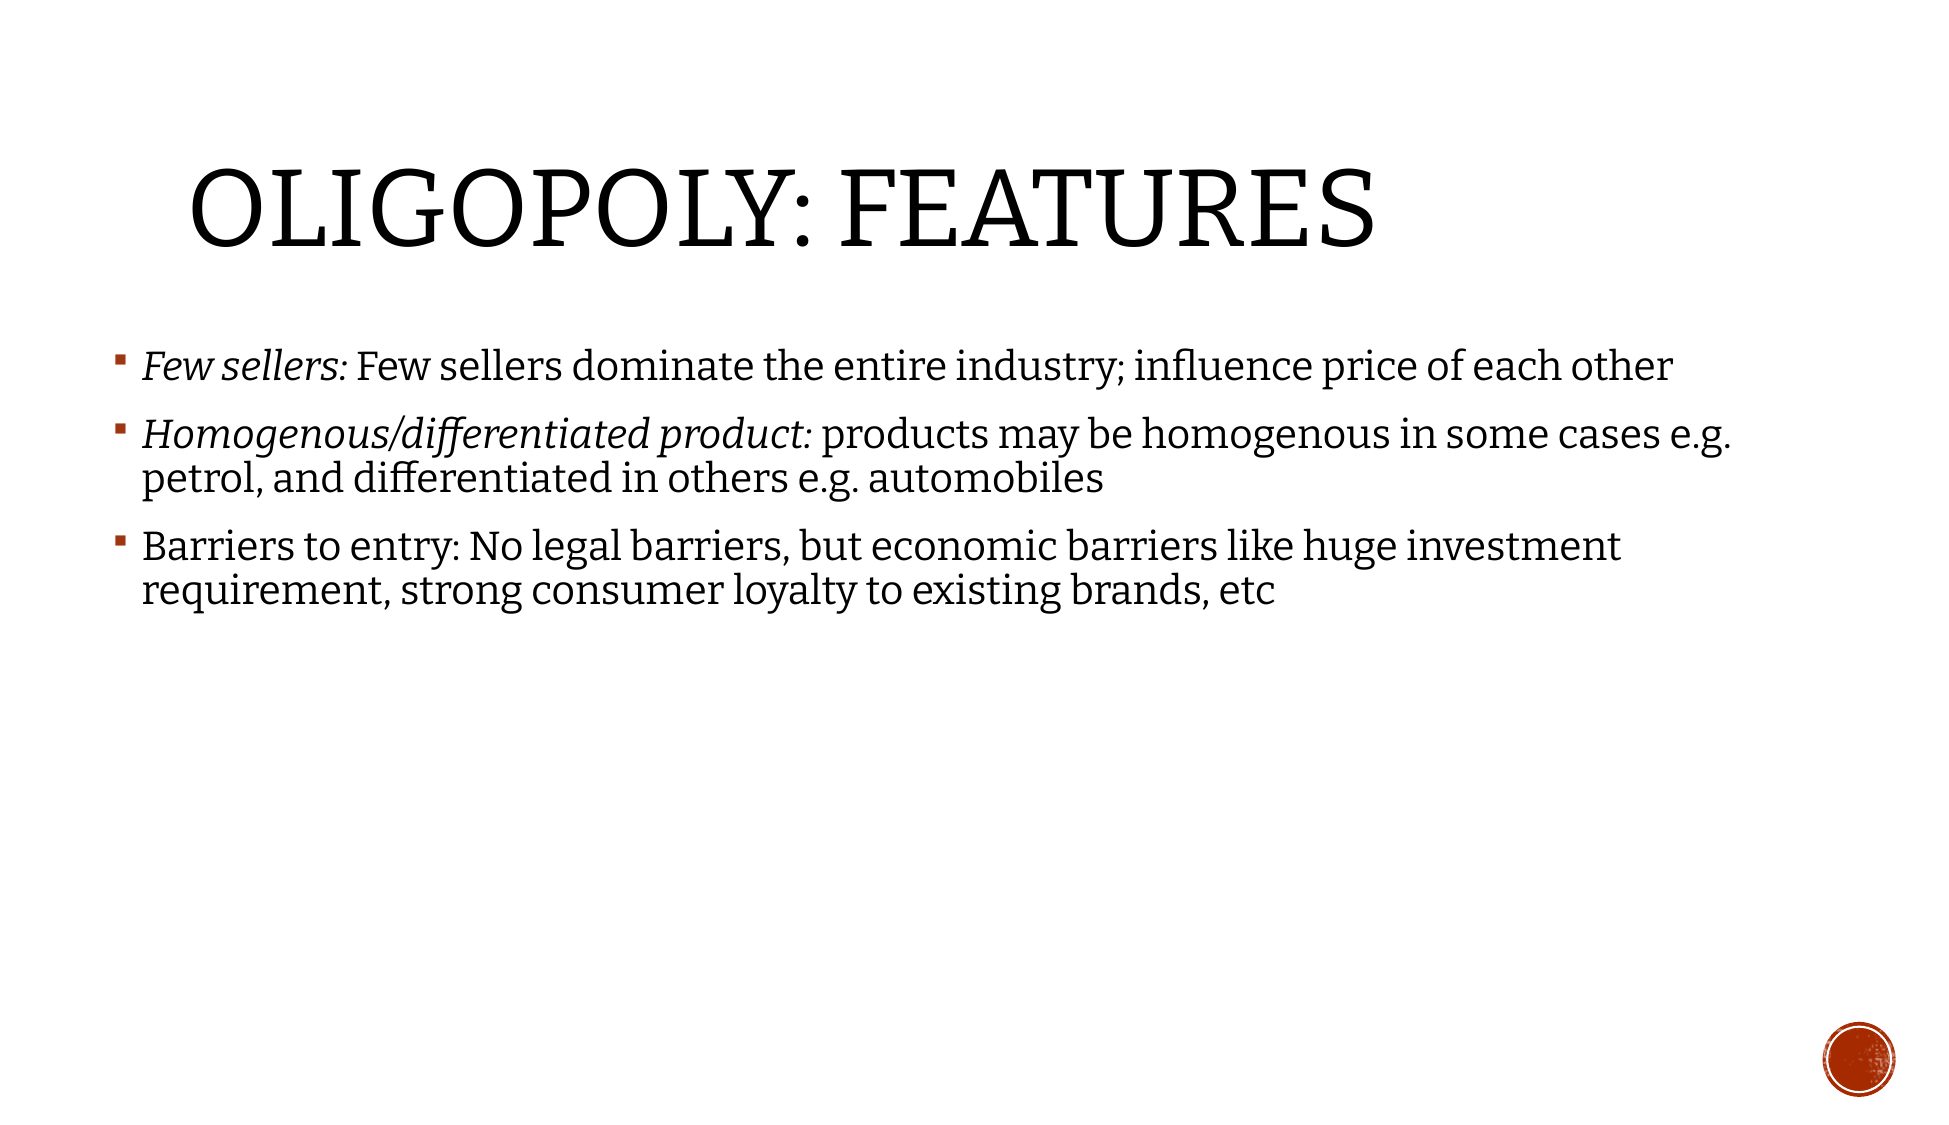

# Oligopoly: features
Few sellers: Few sellers dominate the entire industry; influence price of each other
Homogenous/differentiated product: products may be homogenous in some cases e.g. petrol, and differentiated in others e.g. automobiles
Barriers to entry: No legal barriers, but economic barriers like huge investment requirement, strong consumer loyalty to existing brands, etc